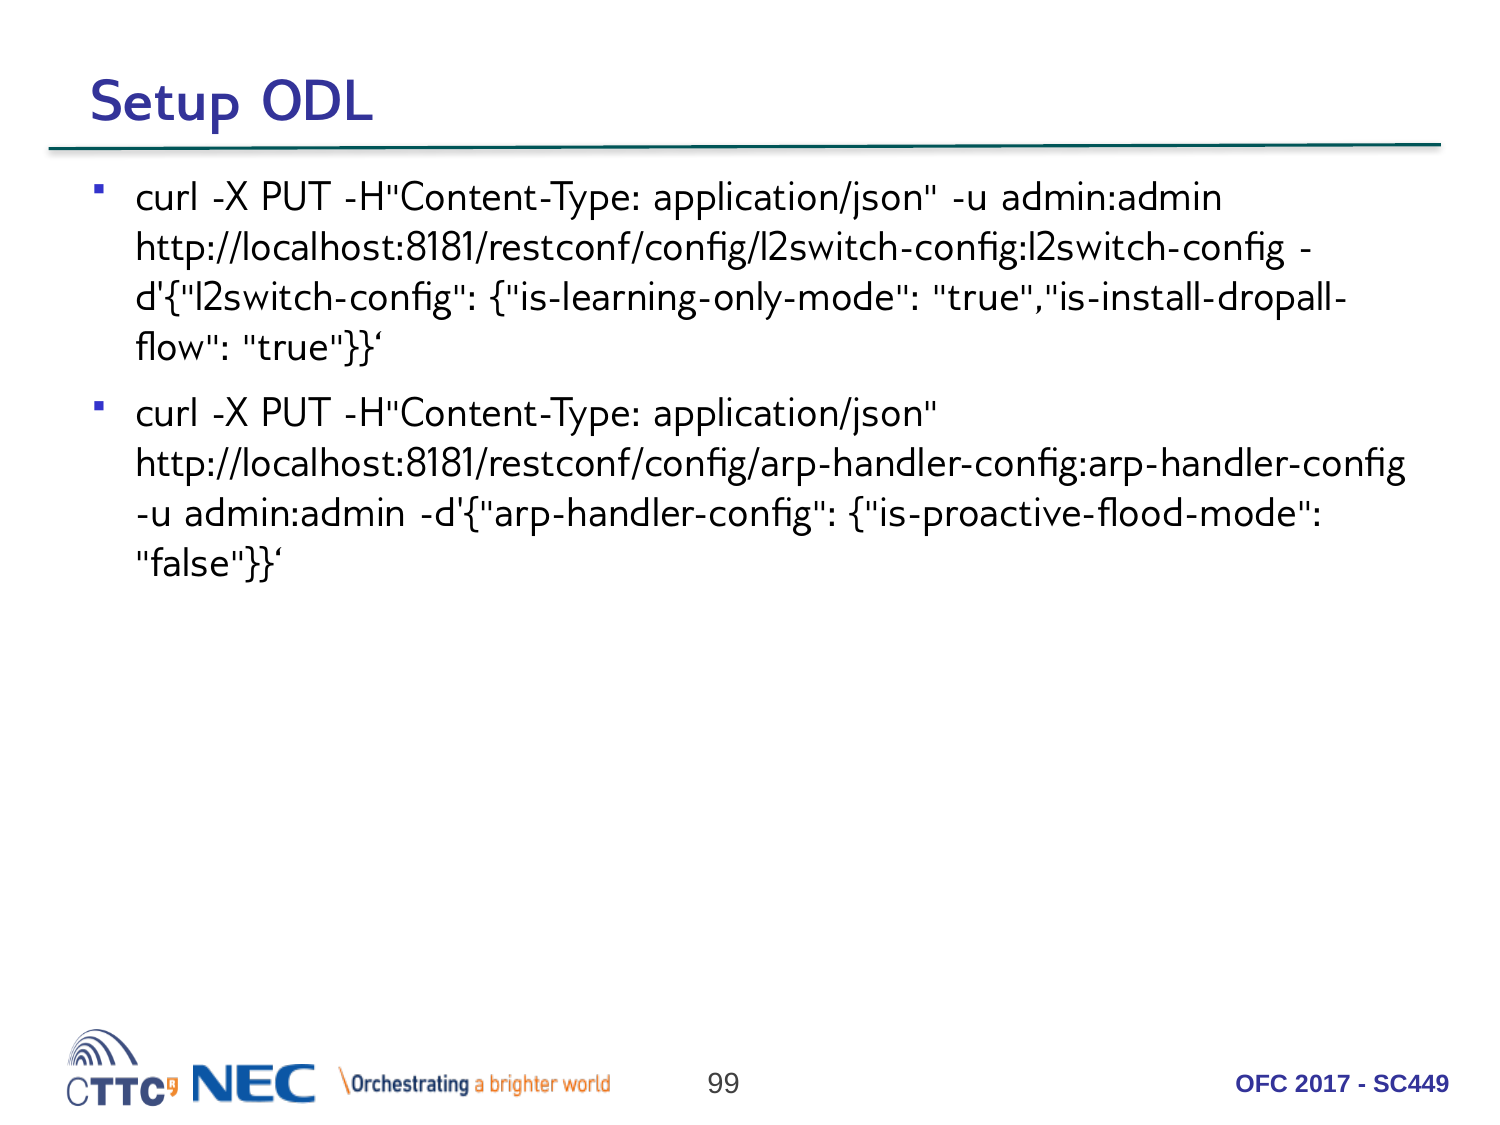

# Setup ODL
curl -X PUT -H"Content-Type: application/json" -u admin:admin http://localhost:8181/restconf/config/l2switch-config:l2switch-config -d'{"l2switch-config": {"is-learning-only-mode": "true","is-install-dropall-flow": "true"}}‘
curl -X PUT -H"Content-Type: application/json" http://localhost:8181/restconf/config/arp-handler-config:arp-handler-config -u admin:admin -d'{"arp-handler-config": {"is-proactive-flood-mode": "false"}}‘

99
OFC 2017 - SC449